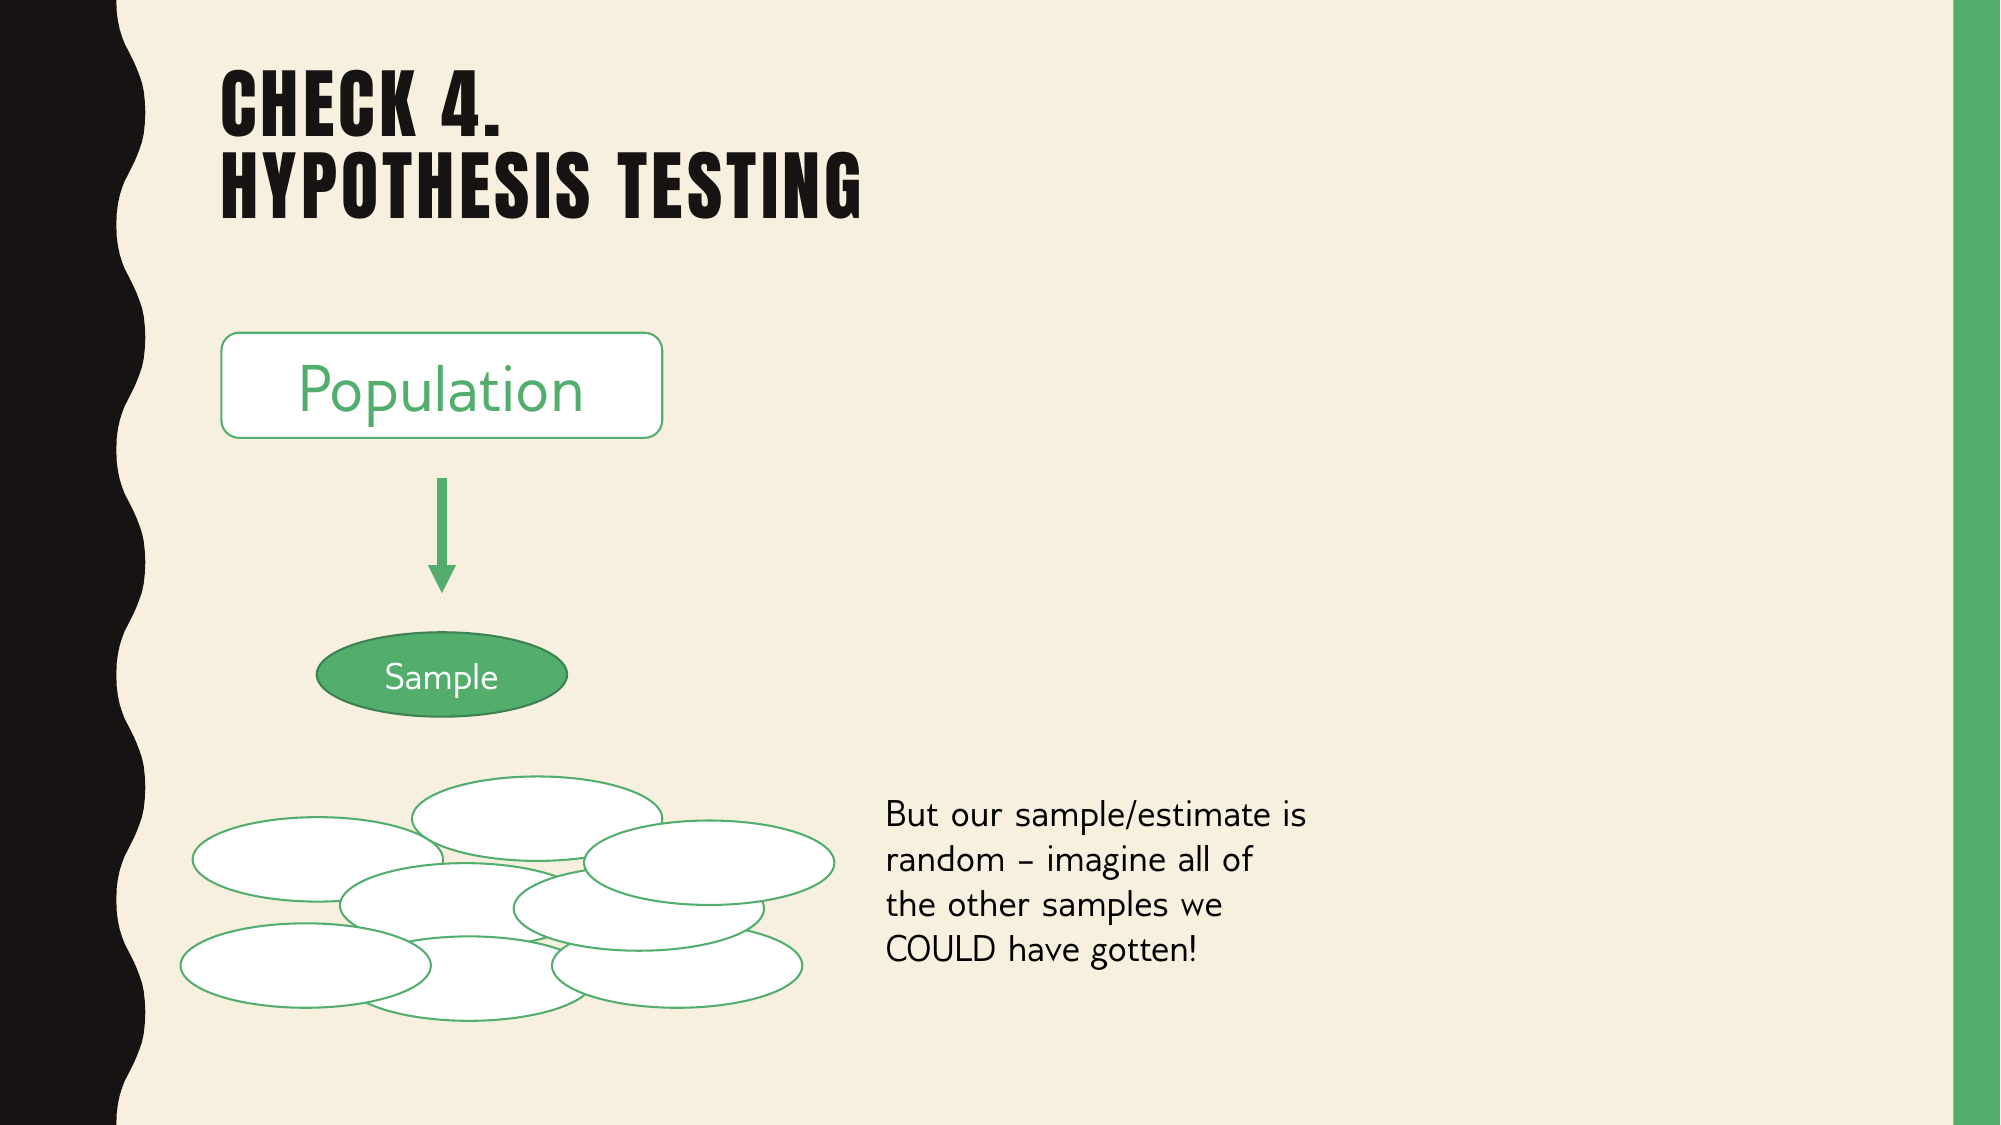

# Check 4. Hypothesis testing
Population
Sample
Sample
But our sample/estimate is random – imagine all of the other samples we COULD have gotten!
Sample
Sample
Sample
Sample
Sample
Sample
Sample